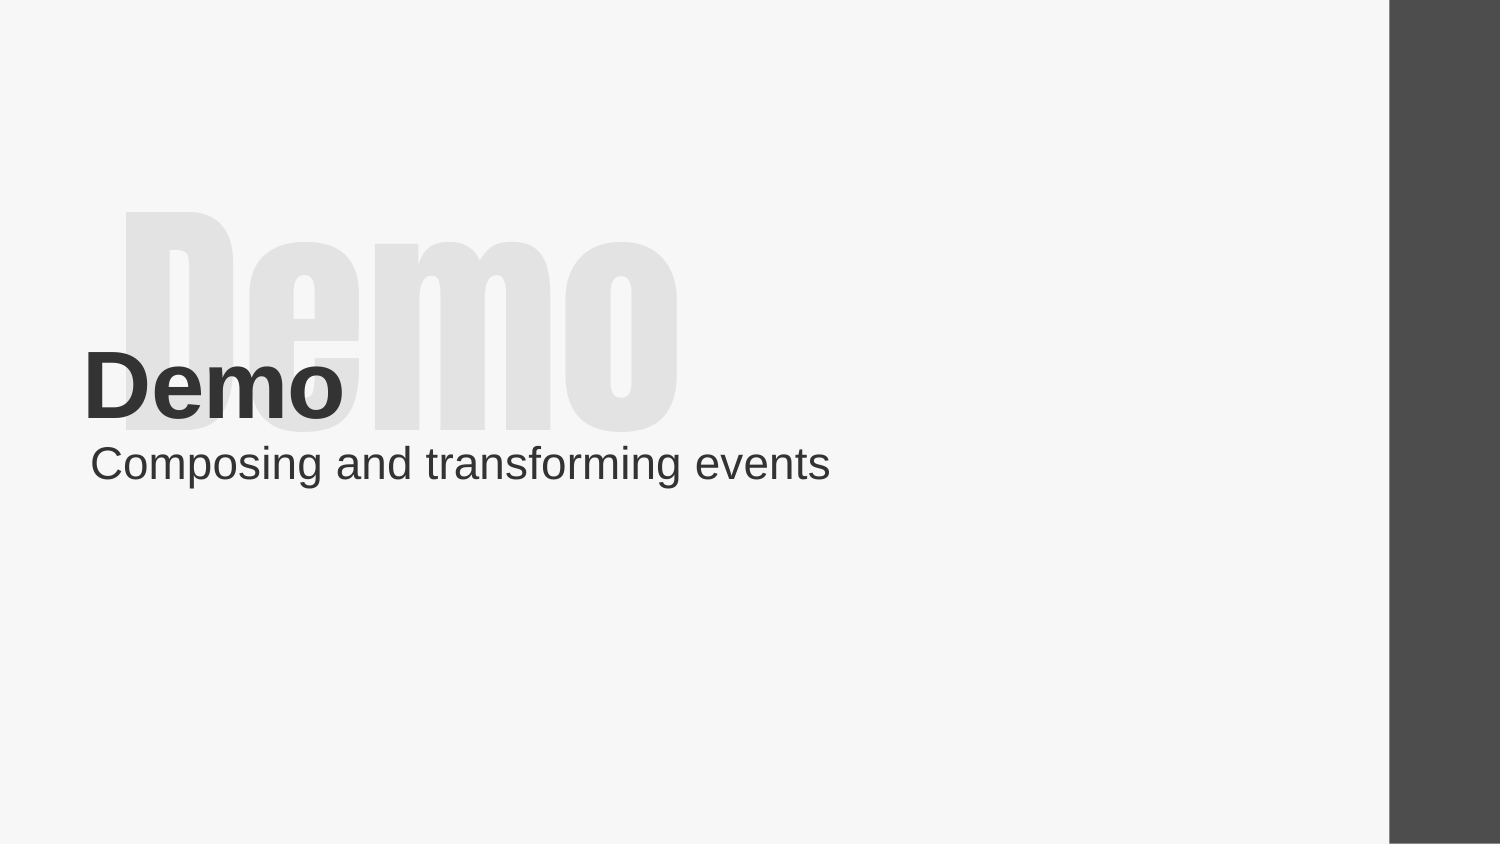

Demo
# Demo
Composing and transforming events